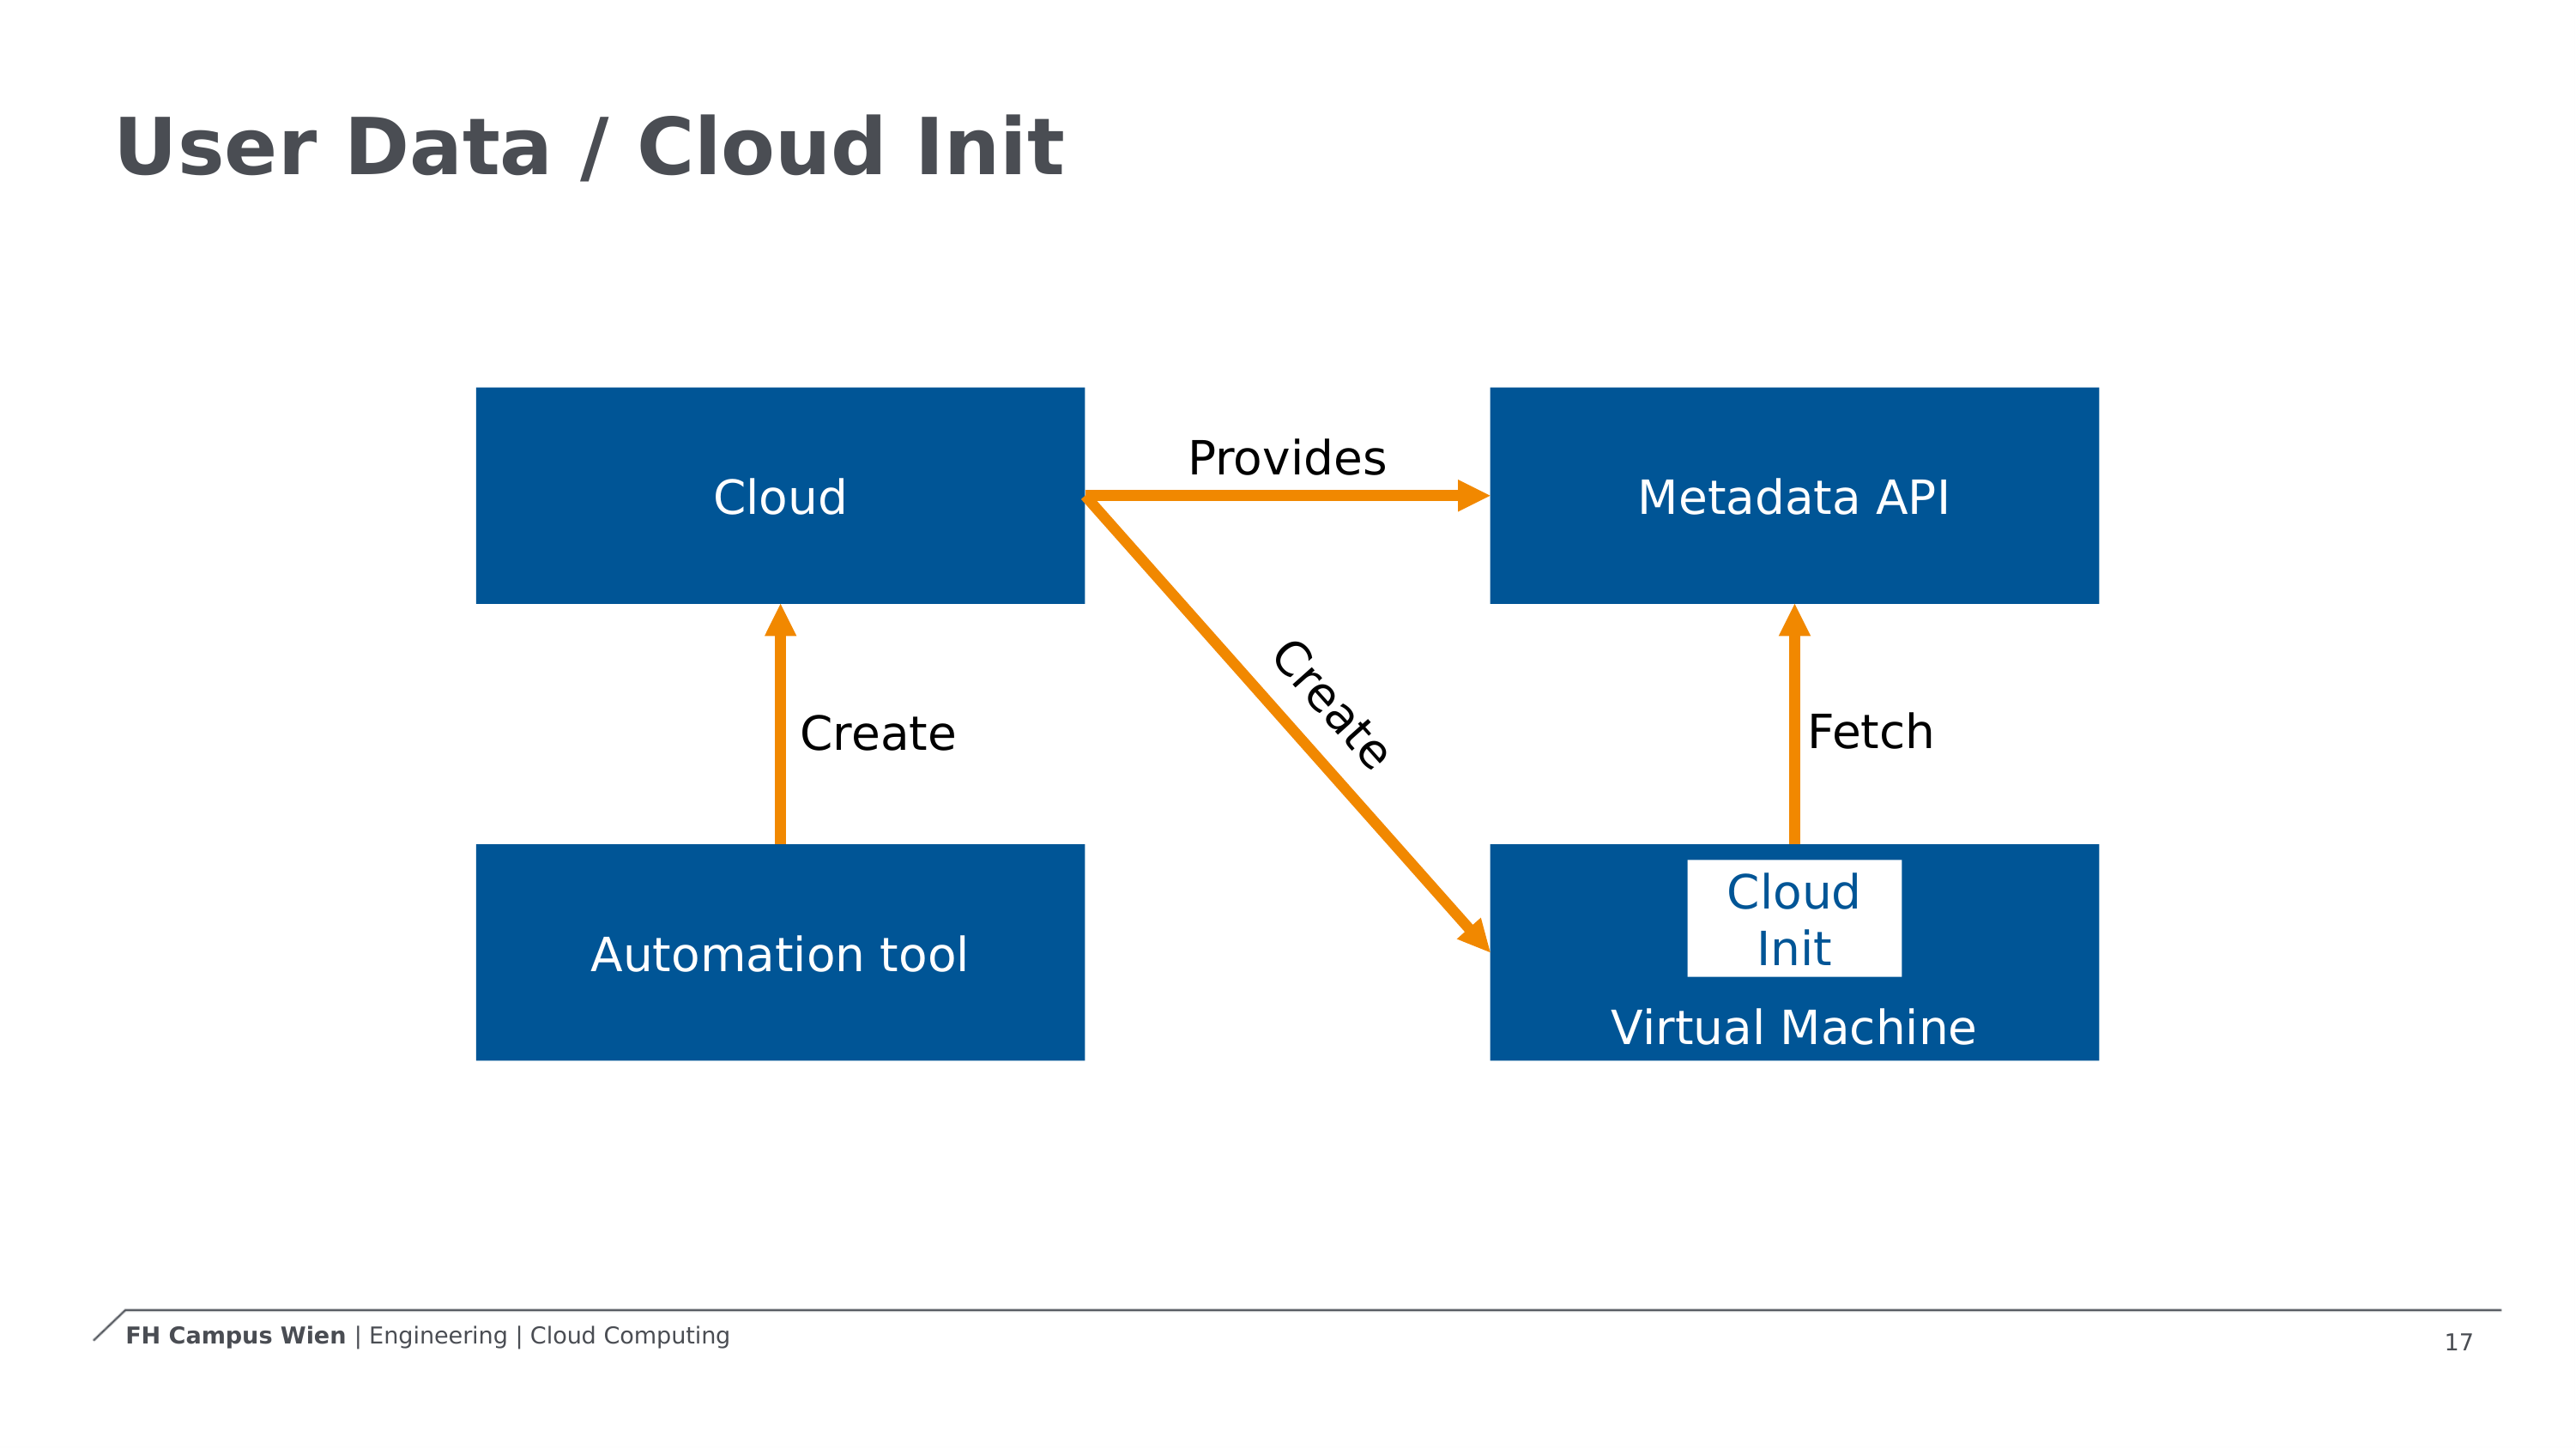

# User Data / Cloud Init
Cloud
Metadata API
Provides
Create
Fetch
Create
Automation tool
Virtual Machine
Cloud Init